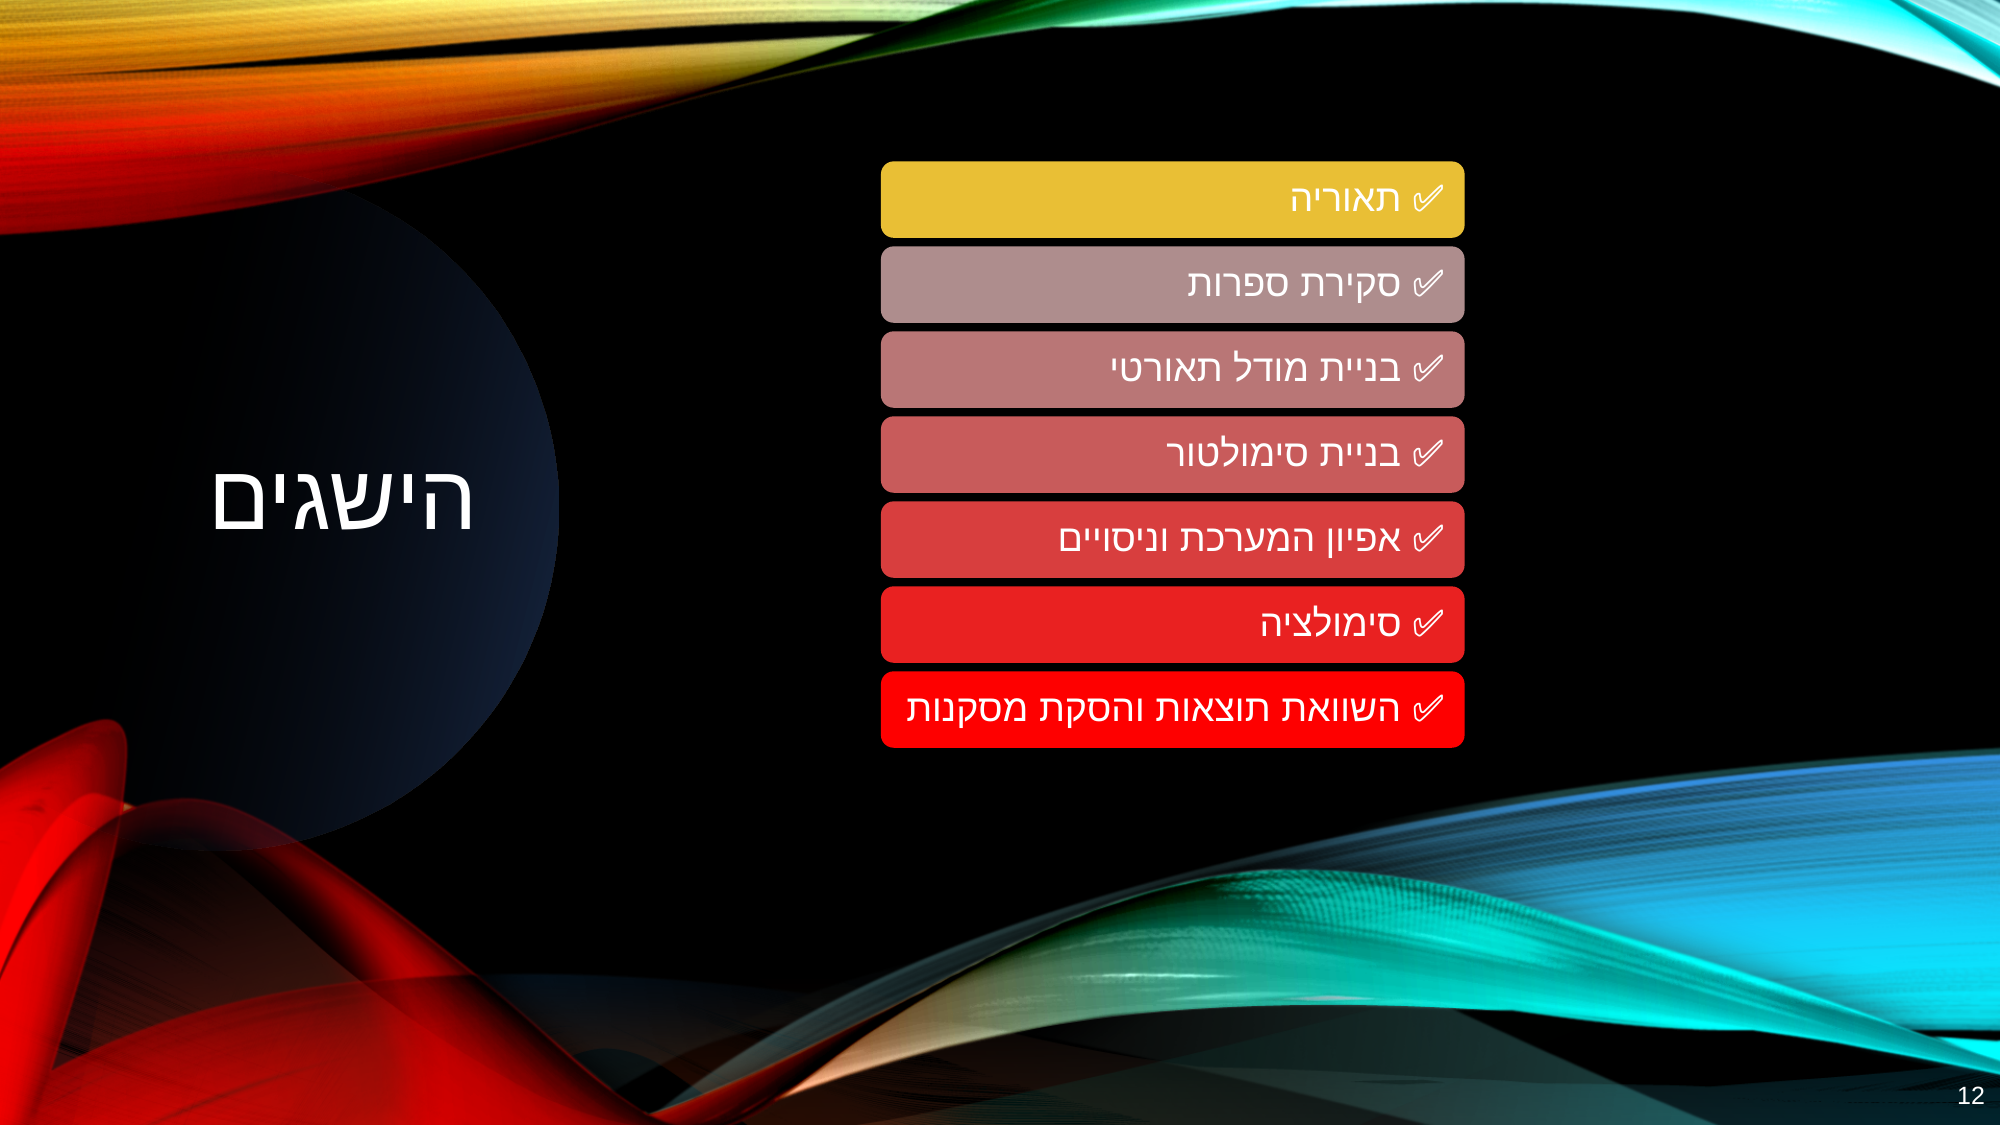

✅ תאוריה

✅ סקירת ספרות

✅ בניית מודל תאורטי

✅ בניית סימולטור

✅ אפיון המערכת וניסויים

✅ סימולציה

✅ השוואת תוצאות והסקת מסקנות
# הישגים
12